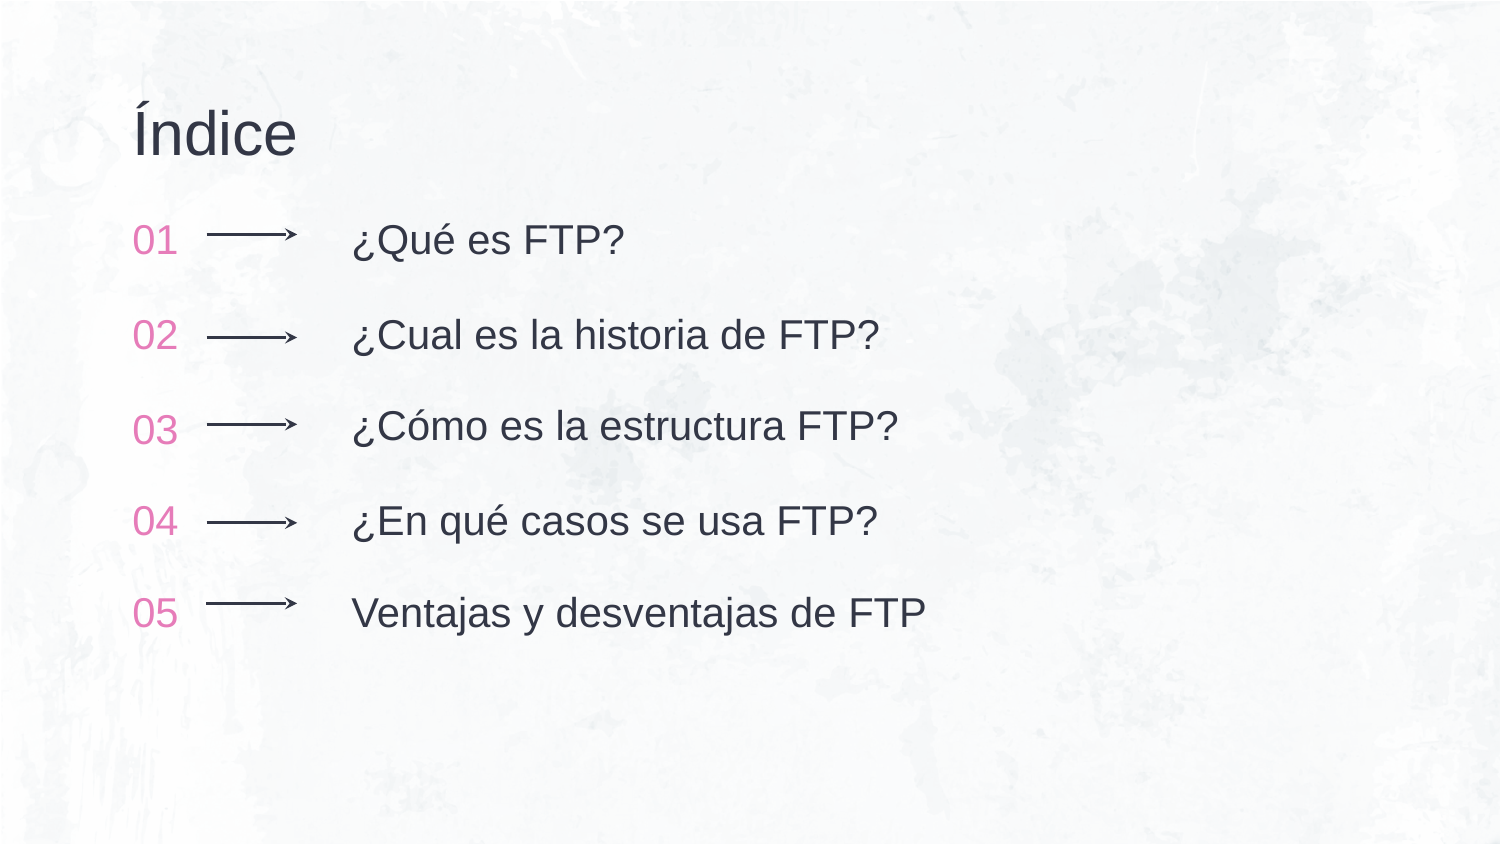

Índice
# 01
¿Qué es FTP?
02
¿Cual es la historia de FTP?
¿Cómo es la estructura FTP?
03
04
¿En qué casos se usa FTP?
05
Ventajas y desventajas de FTP